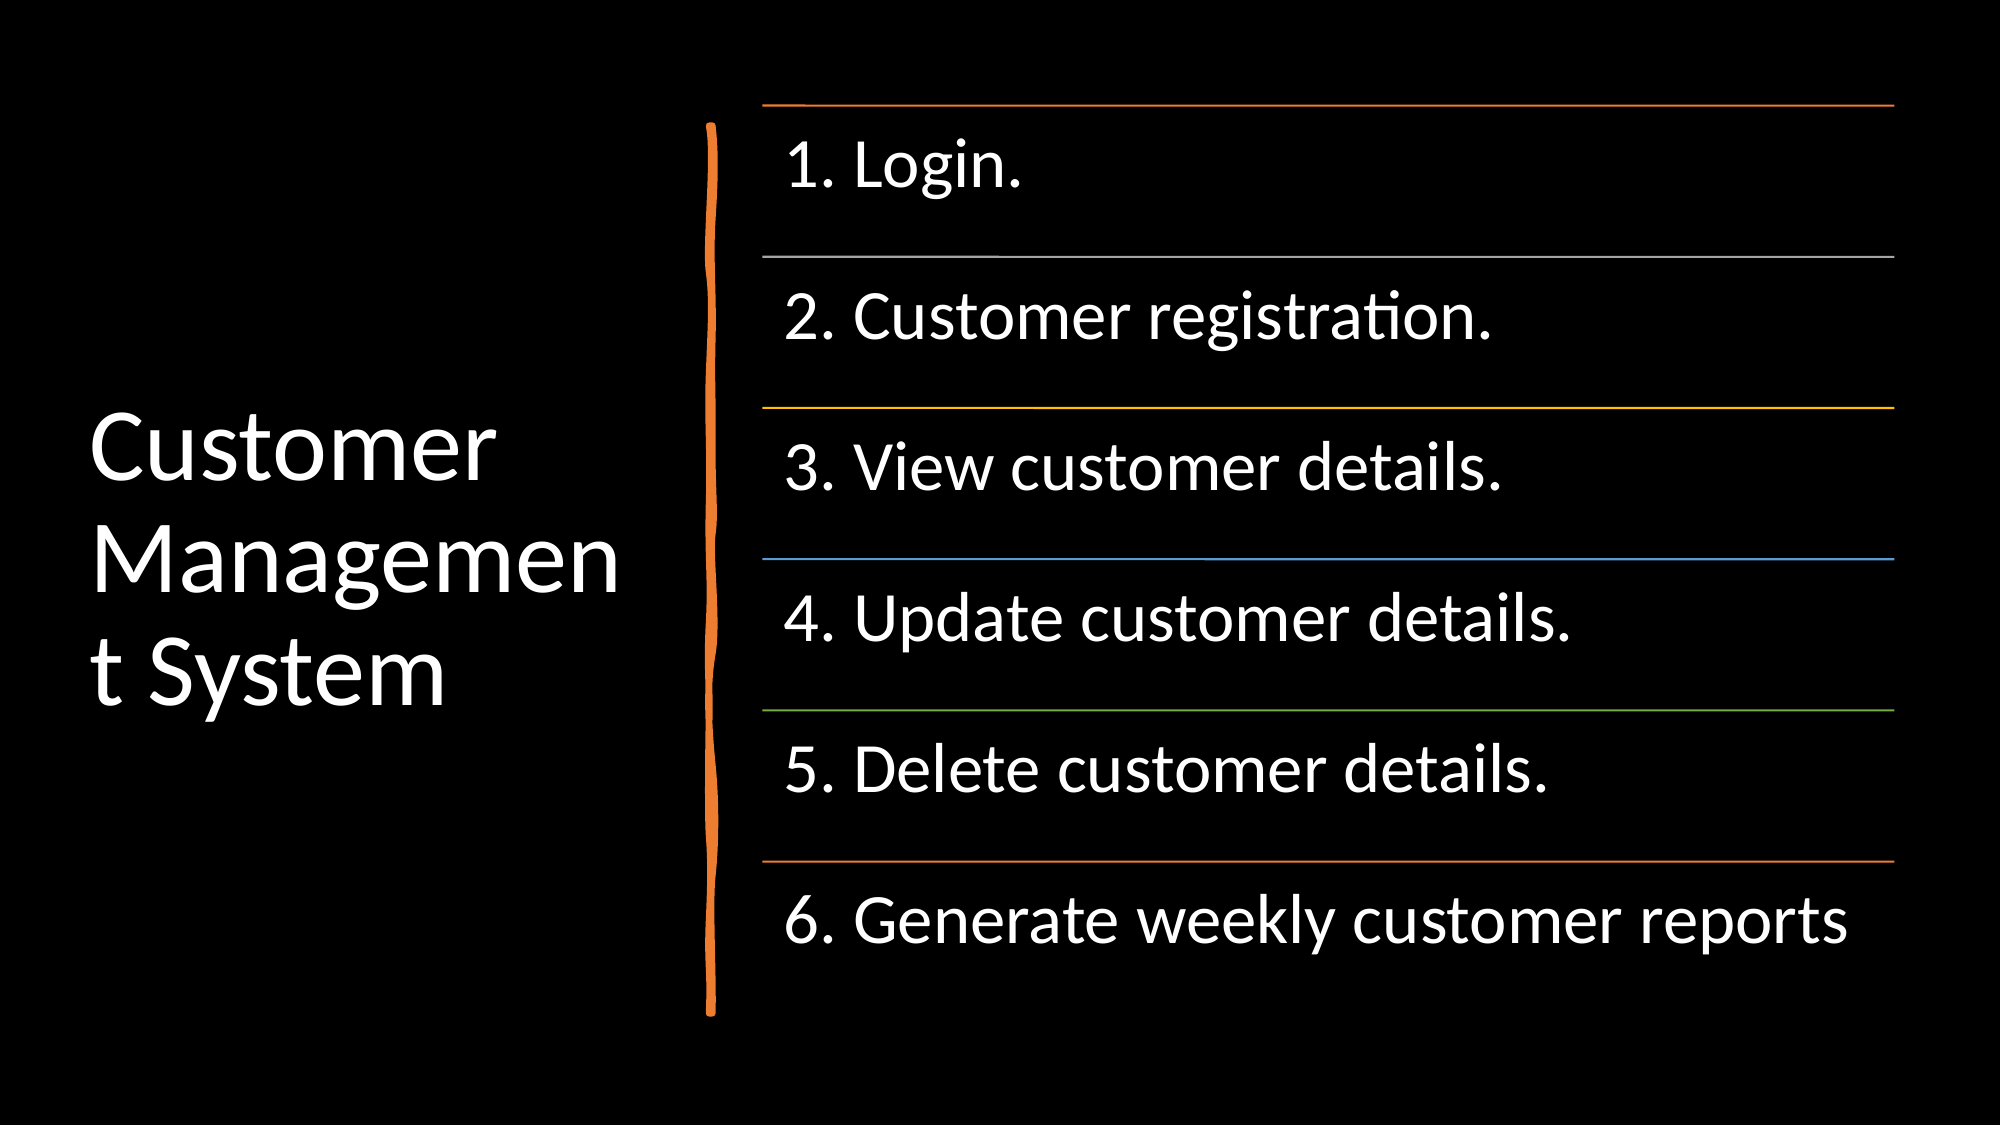

# Customer Management System
1. Login.
2. Customer registration.
3. View customer details.
4. Update customer details.
5. Delete customer details.
6. Generate weekly customer reports